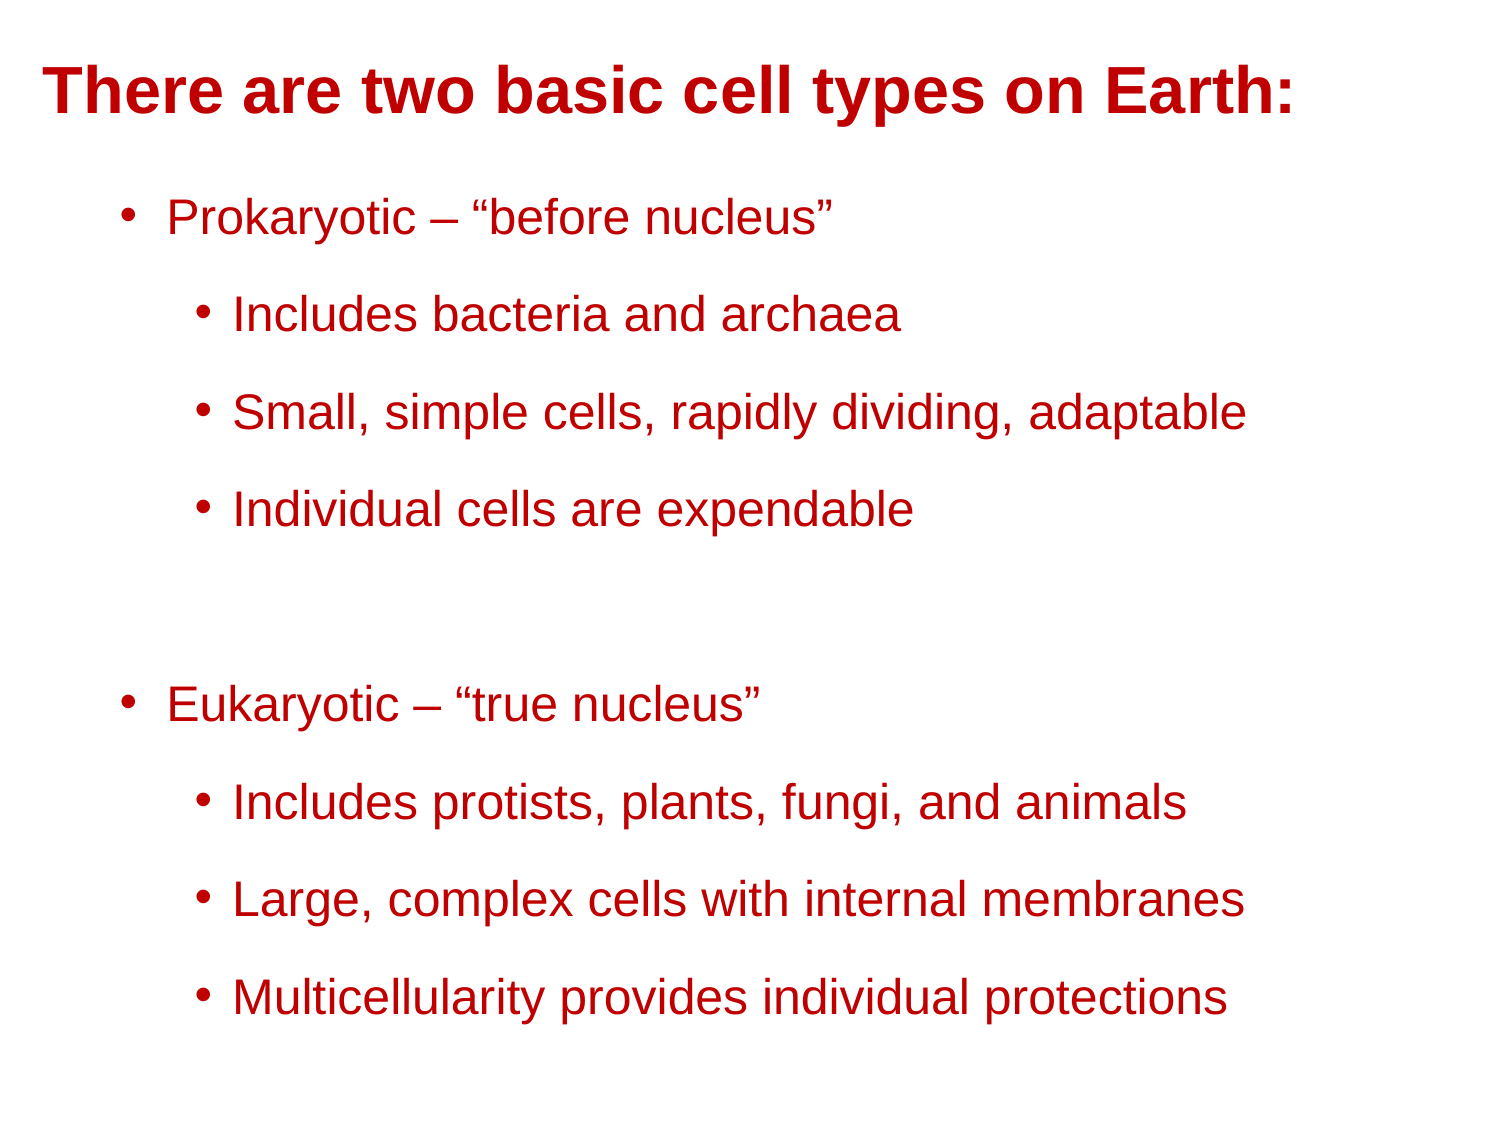

There are two basic cell types on Earth:
Prokaryotic – “before nucleus”
Includes bacteria and archaea
Small, simple cells, rapidly dividing, adaptable
Individual cells are expendable

Eukaryotic – “true nucleus”
Includes protists, plants, fungi, and animals
Large, complex cells with internal membranes
Multicellularity provides individual protections